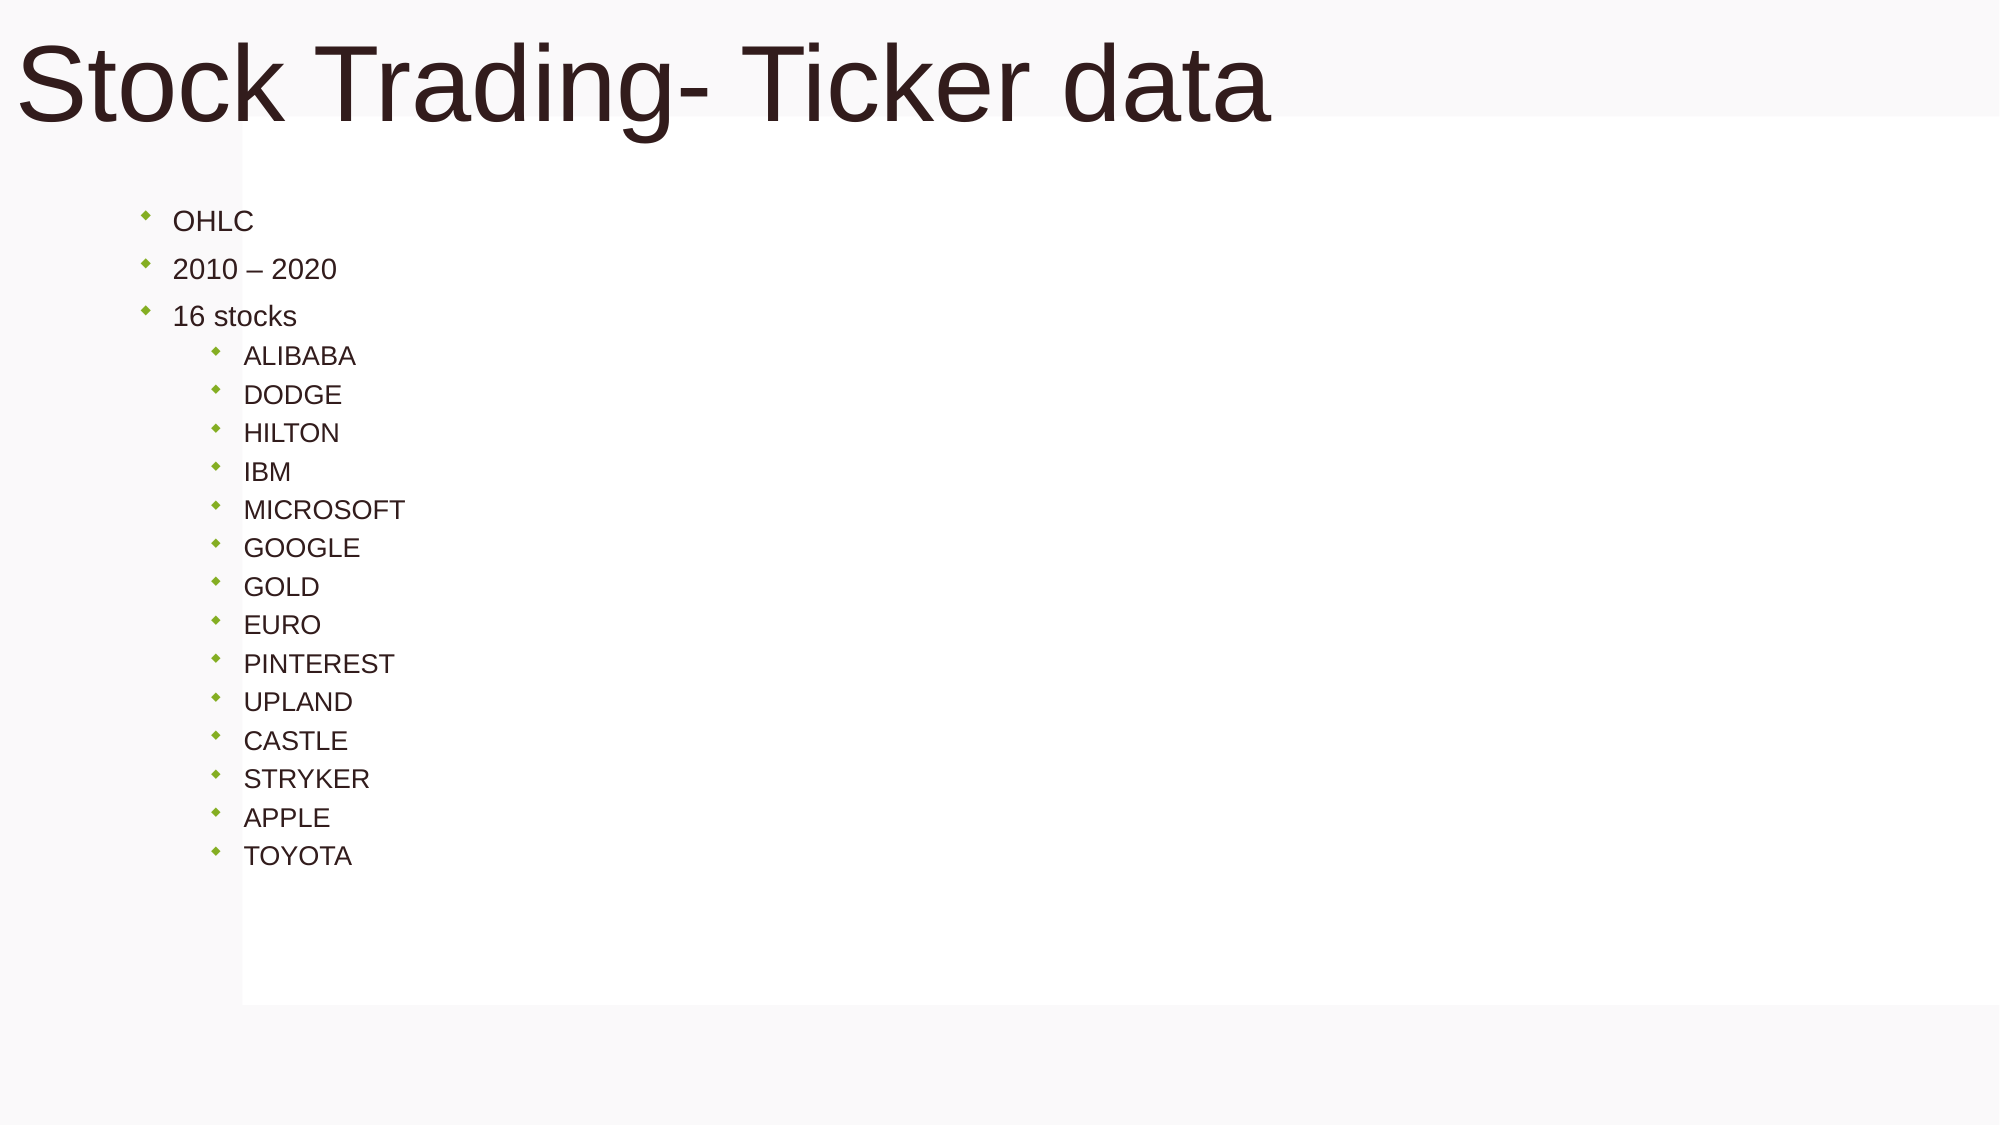

# Stock Trading- Ticker data
OHLC
2010 – 2020
16 stocks
ALIBABA
DODGE
HILTON
IBM
MICROSOFT
GOOGLE
GOLD
EURO
PINTEREST
UPLAND
CASTLE
STRYKER
APPLE
TOYOTA